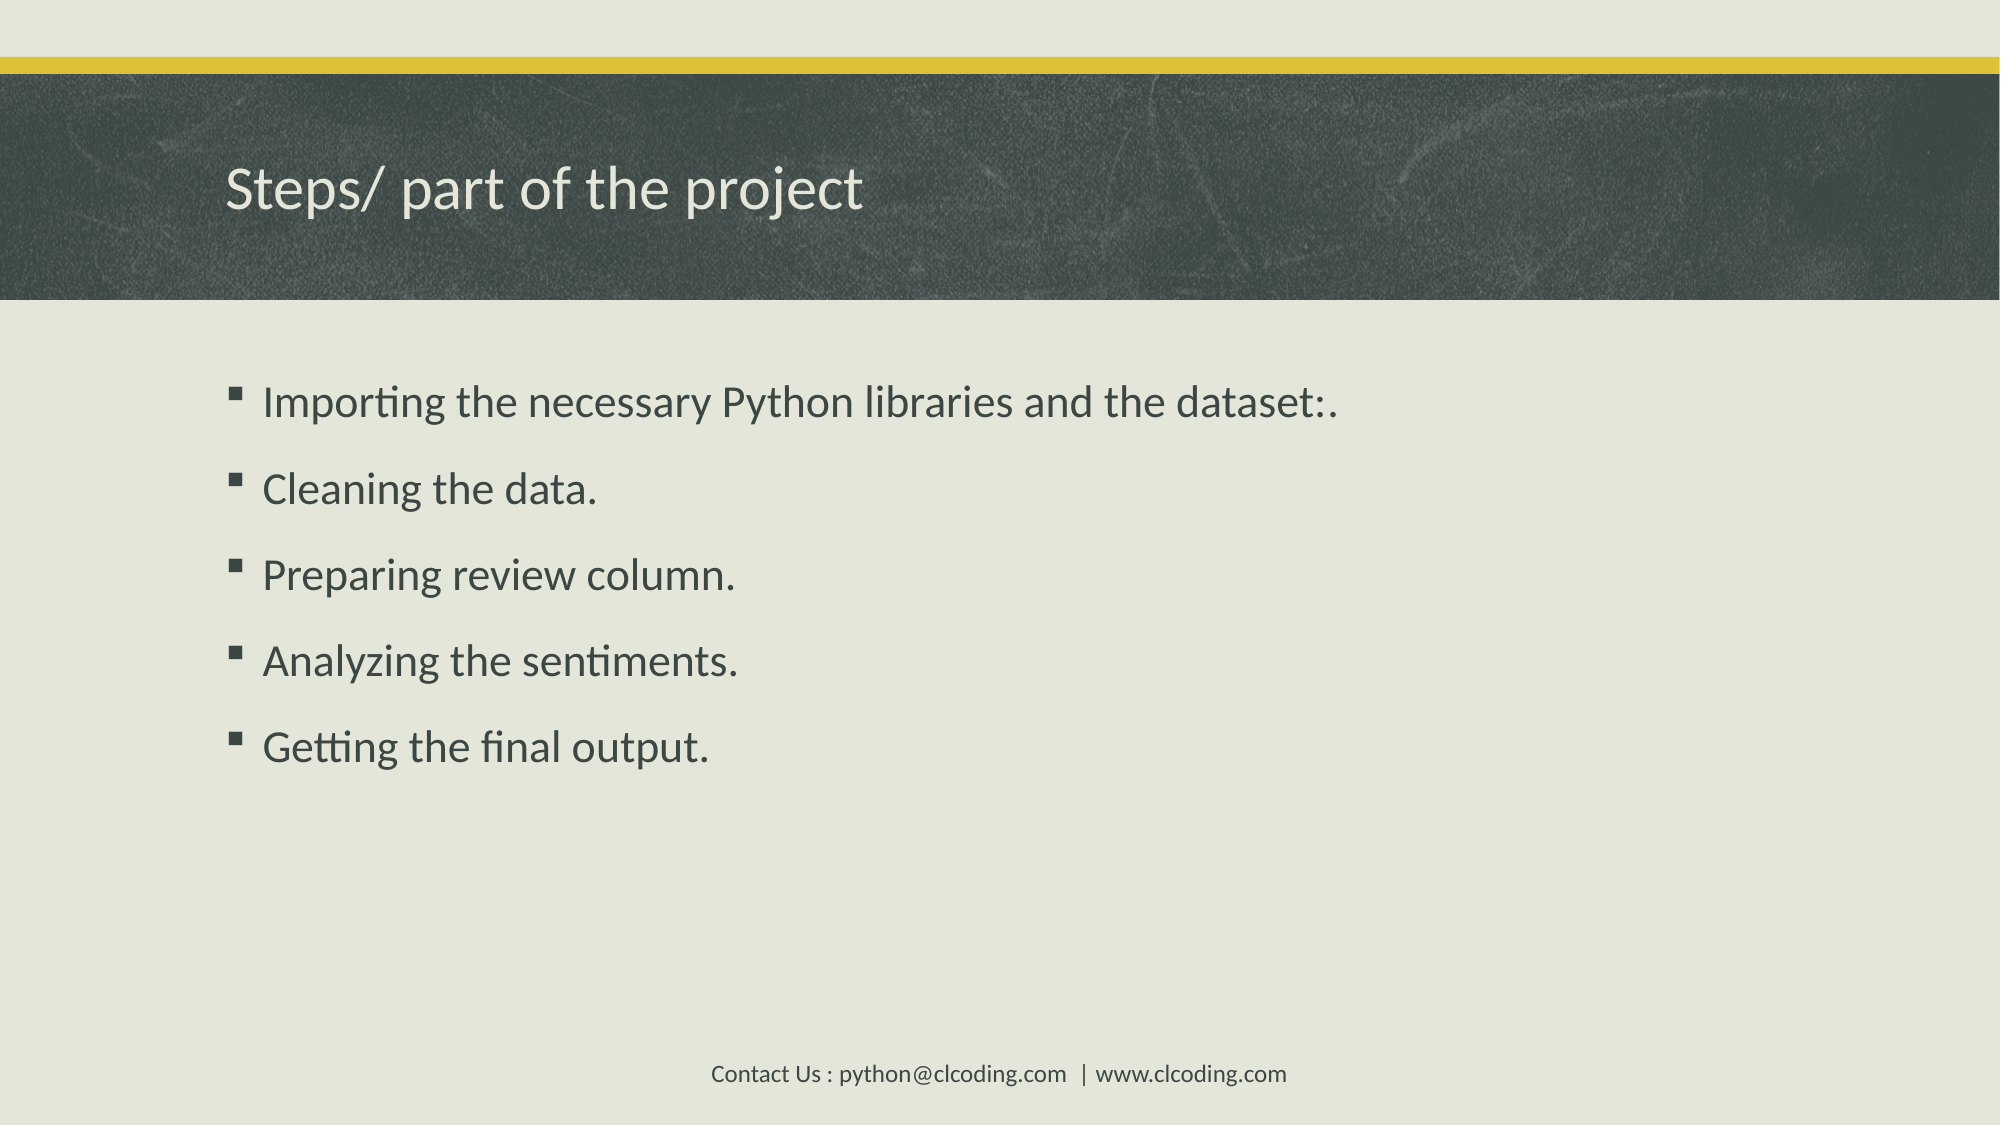

# Steps/ part of the project
Importing the necessary Python libraries and the dataset:.
Cleaning the data.
Preparing review column.
Analyzing the sentiments.
Getting the final output.
Contact Us : python@clcoding.com  | www.clcoding.com